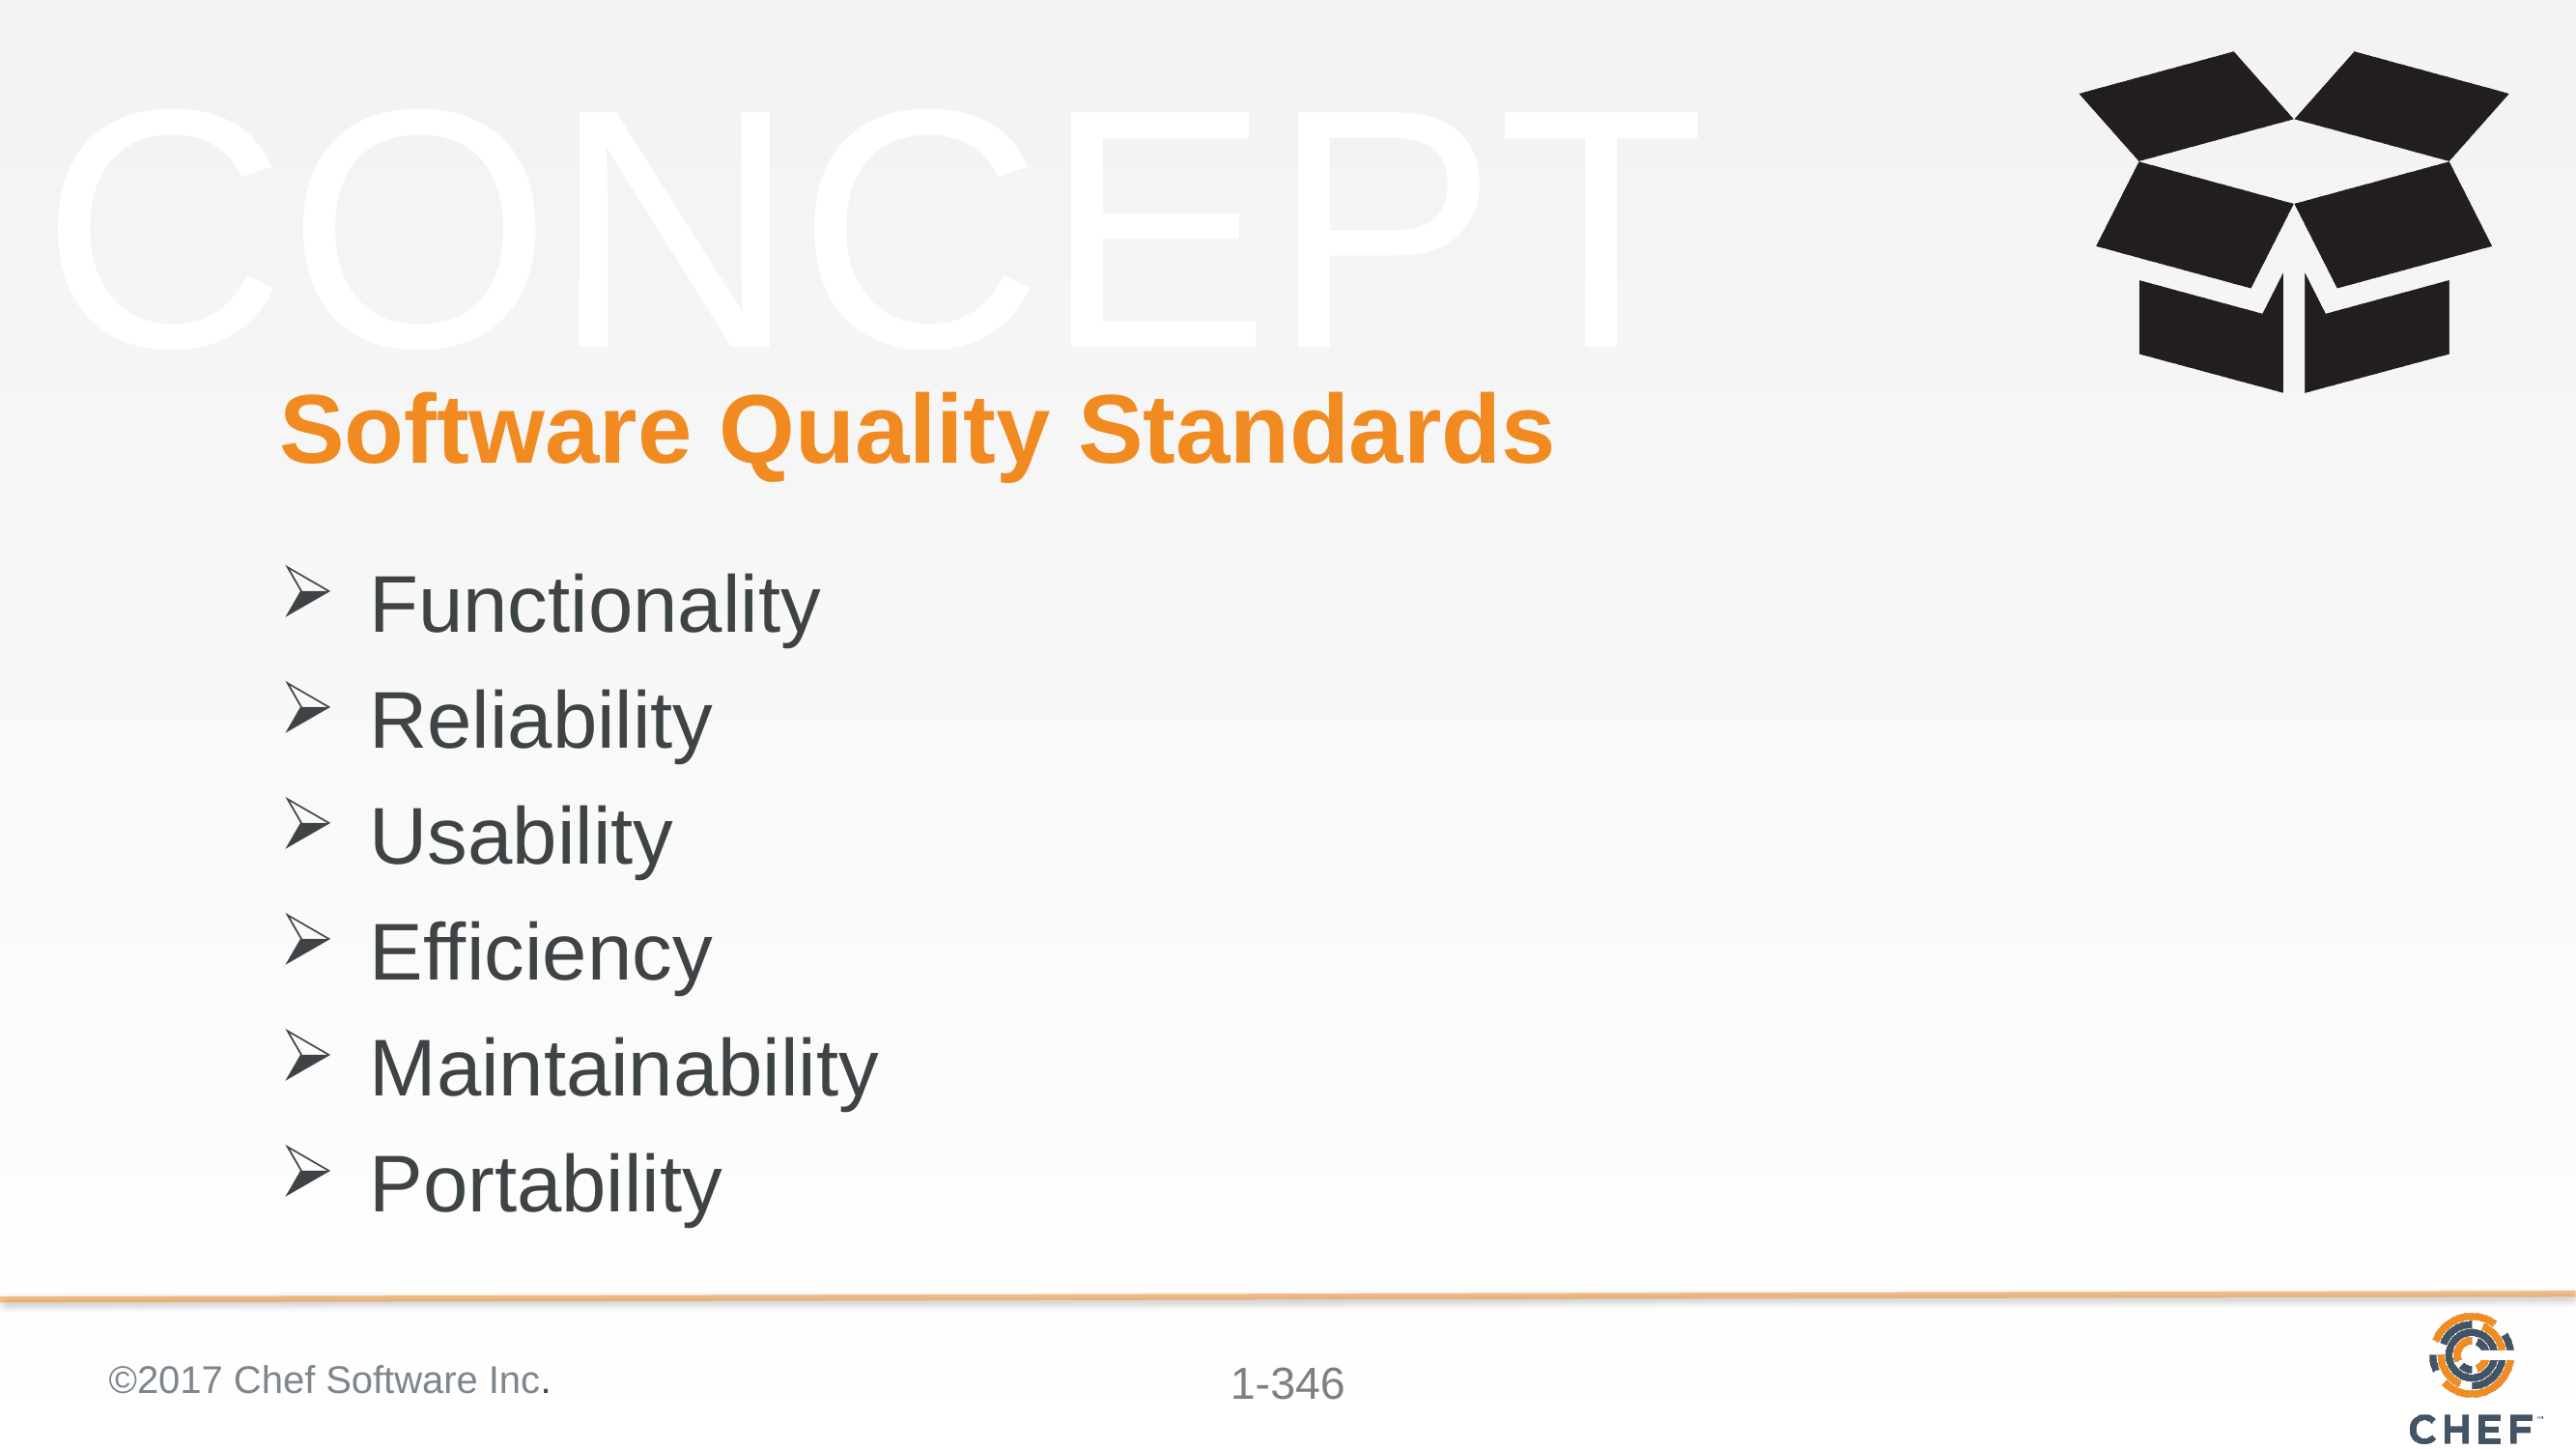

# Software Quality Standards

Functionality
Reliability
Usability
Efficiency
Maintainability
Portability